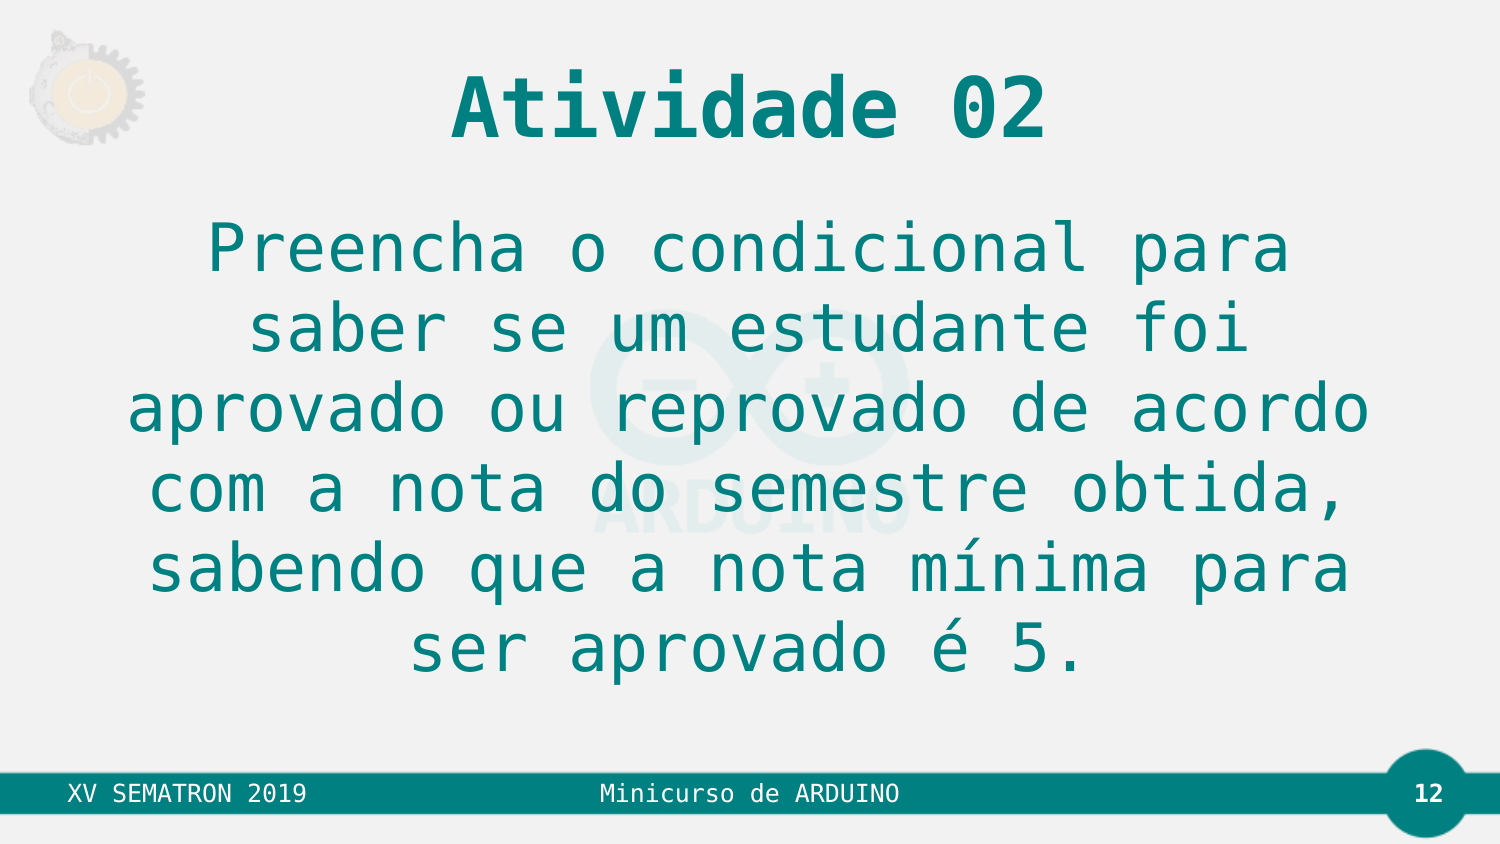

# Atividade 02
Preencha o condicional para saber se um estudante foi aprovado ou reprovado de acordo com a nota do semestre obtida, sabendo que a nota mínima para ser aprovado é 5.
12